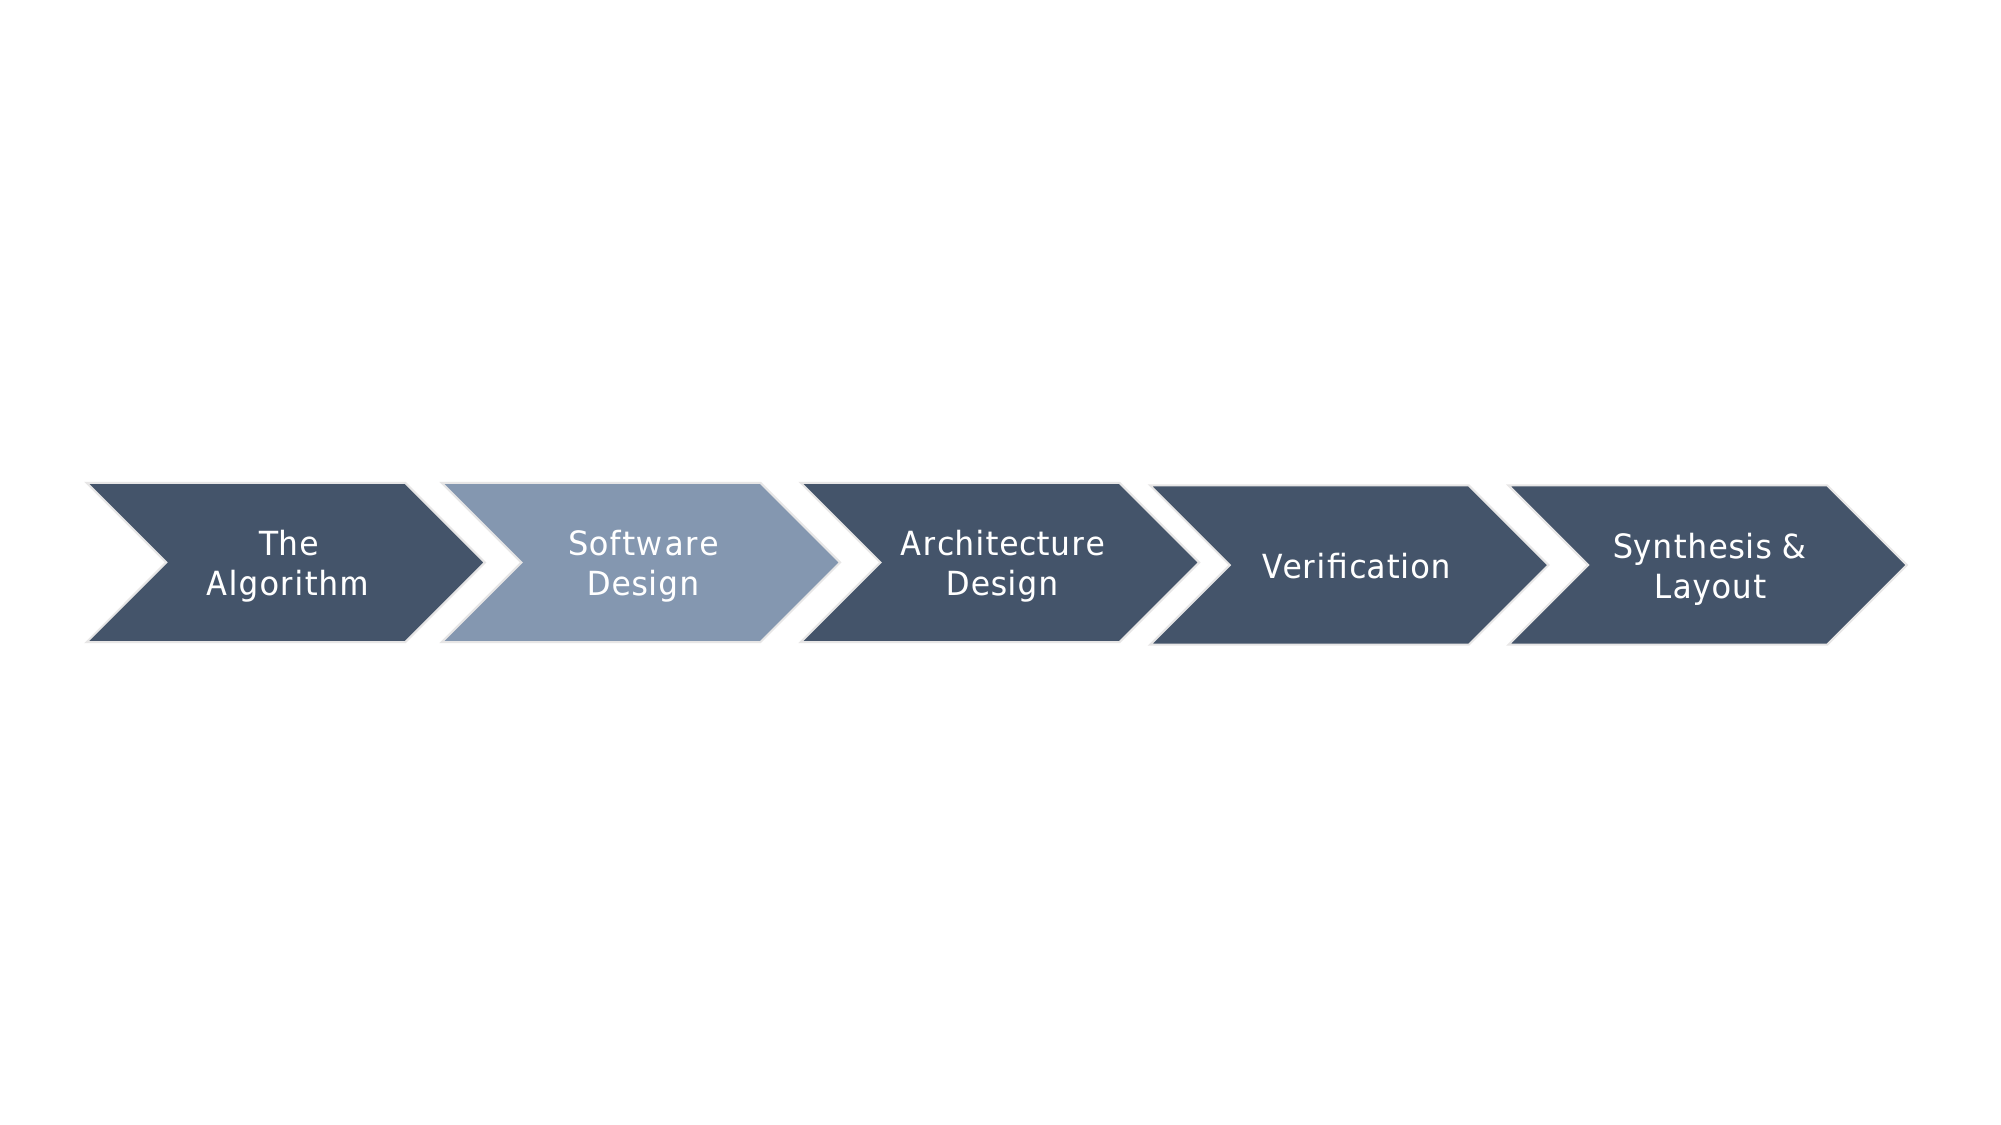

Software Design
The Algorithm
Architecture Design
Verification
Synthesis & Layout